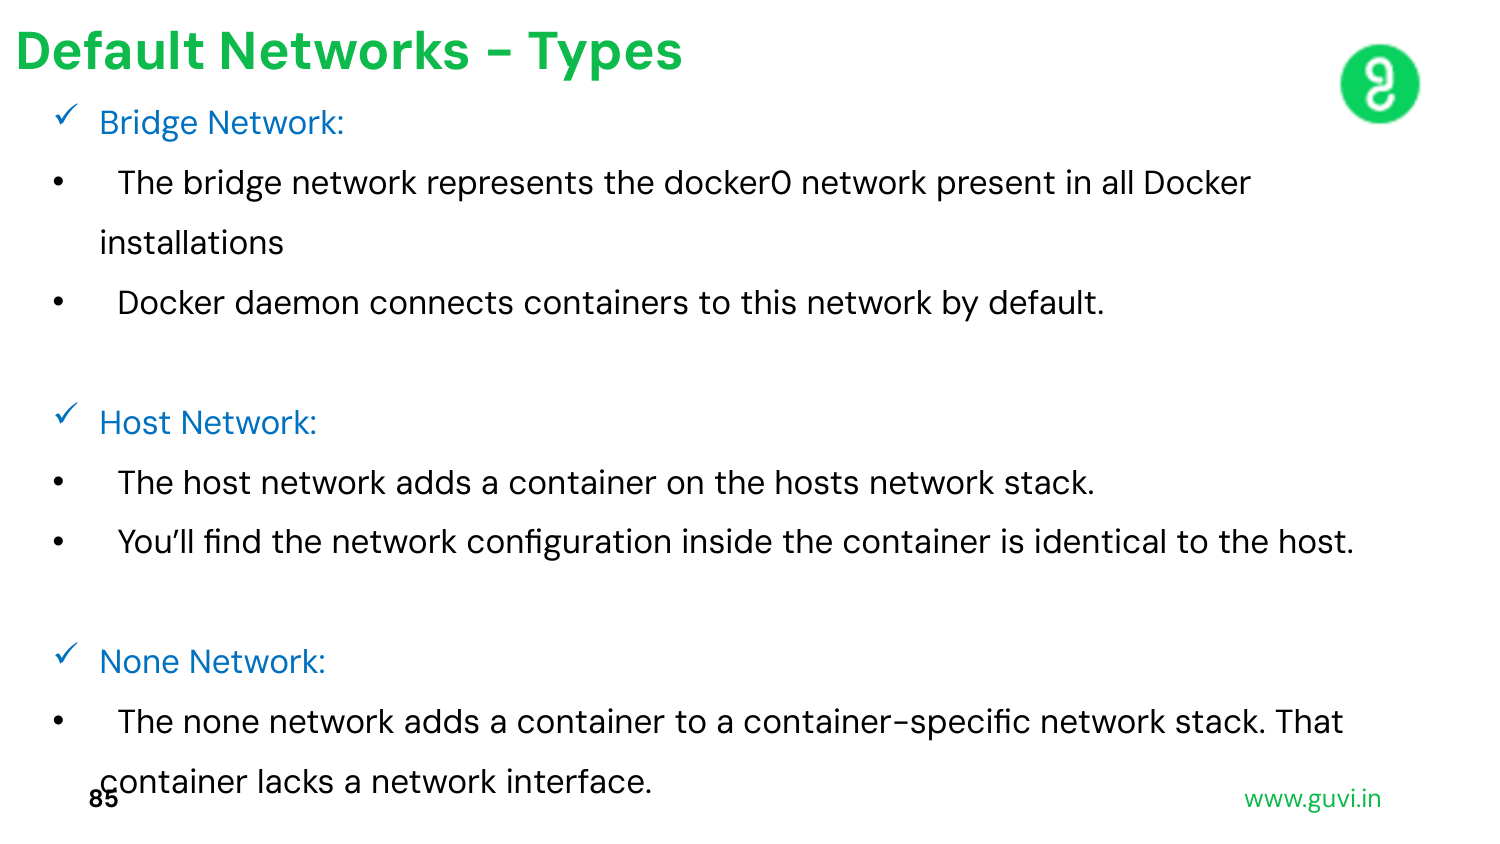

Default Networks - Types
Bridge Network:
  The bridge network represents the docker0 network present in all Docker installations
  Docker daemon connects containers to this network by default.

Host Network:
  The host network adds a container on the hosts network stack.
  You’ll find the network configuration inside the container is identical to the host.

None Network:
  The none network adds a container to a container-specific network stack. That container lacks a network interface.
85
www.guvi.in